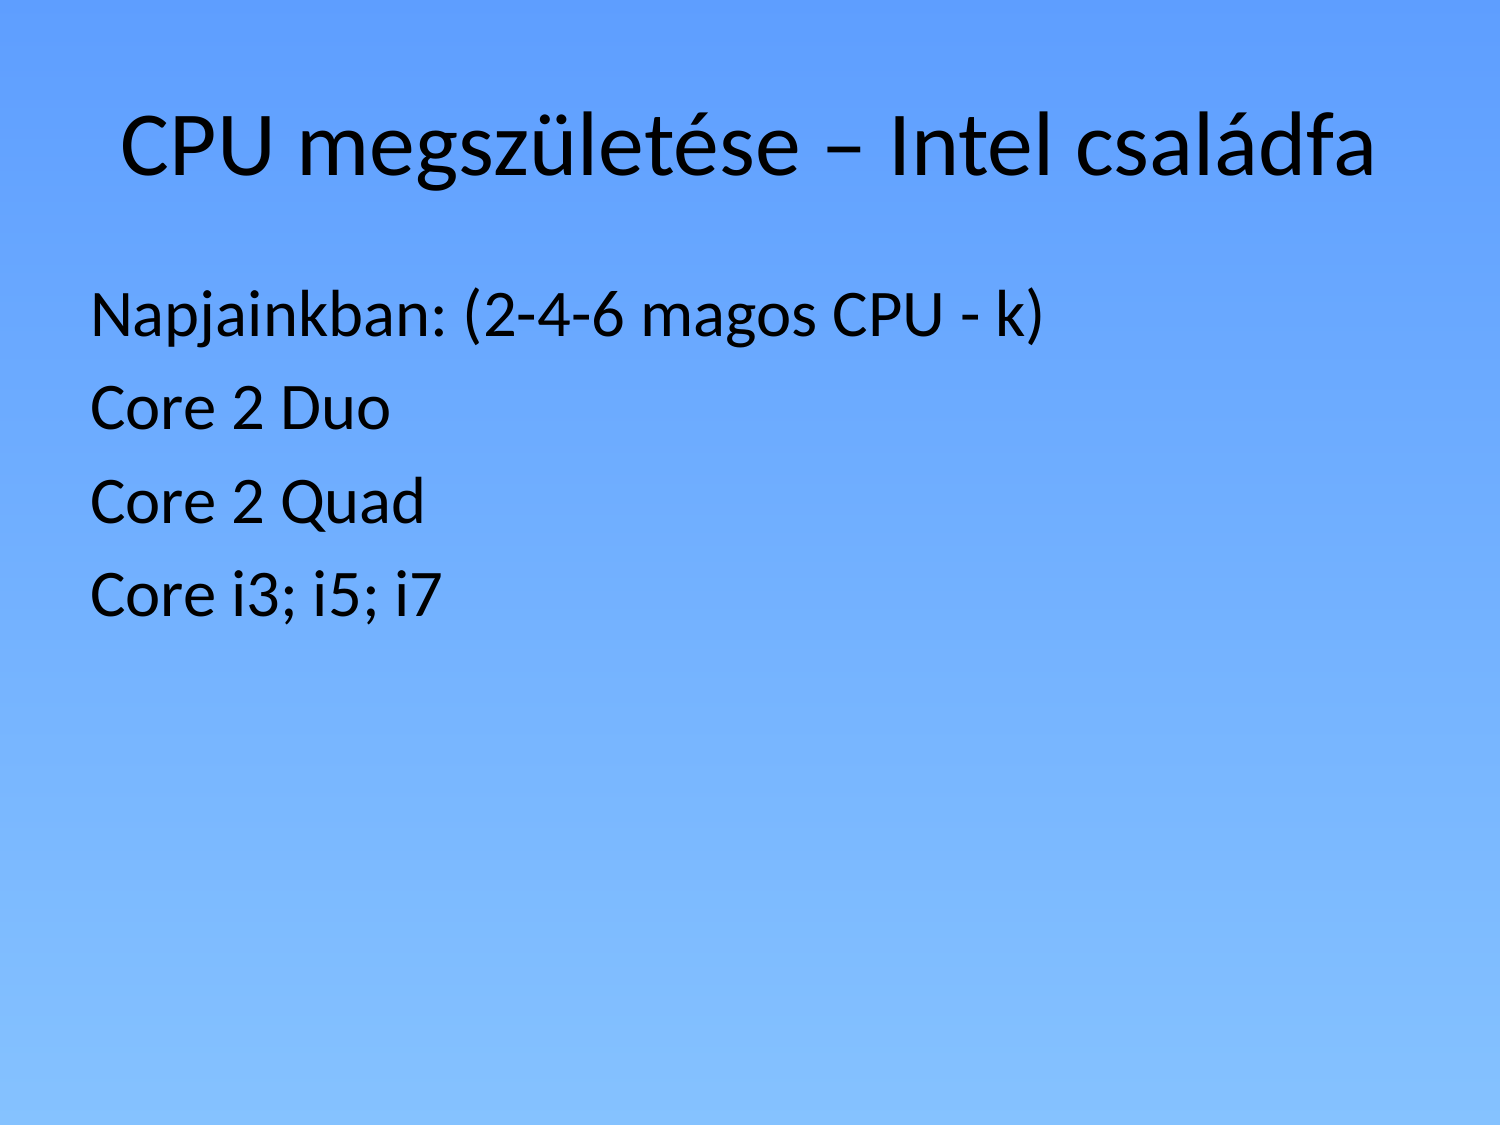

# CPU megszületése – Intel családfa
Napjainkban: (2-4-6 magos CPU - k)
Core 2 Duo
Core 2 Quad
Core i3; i5; i7